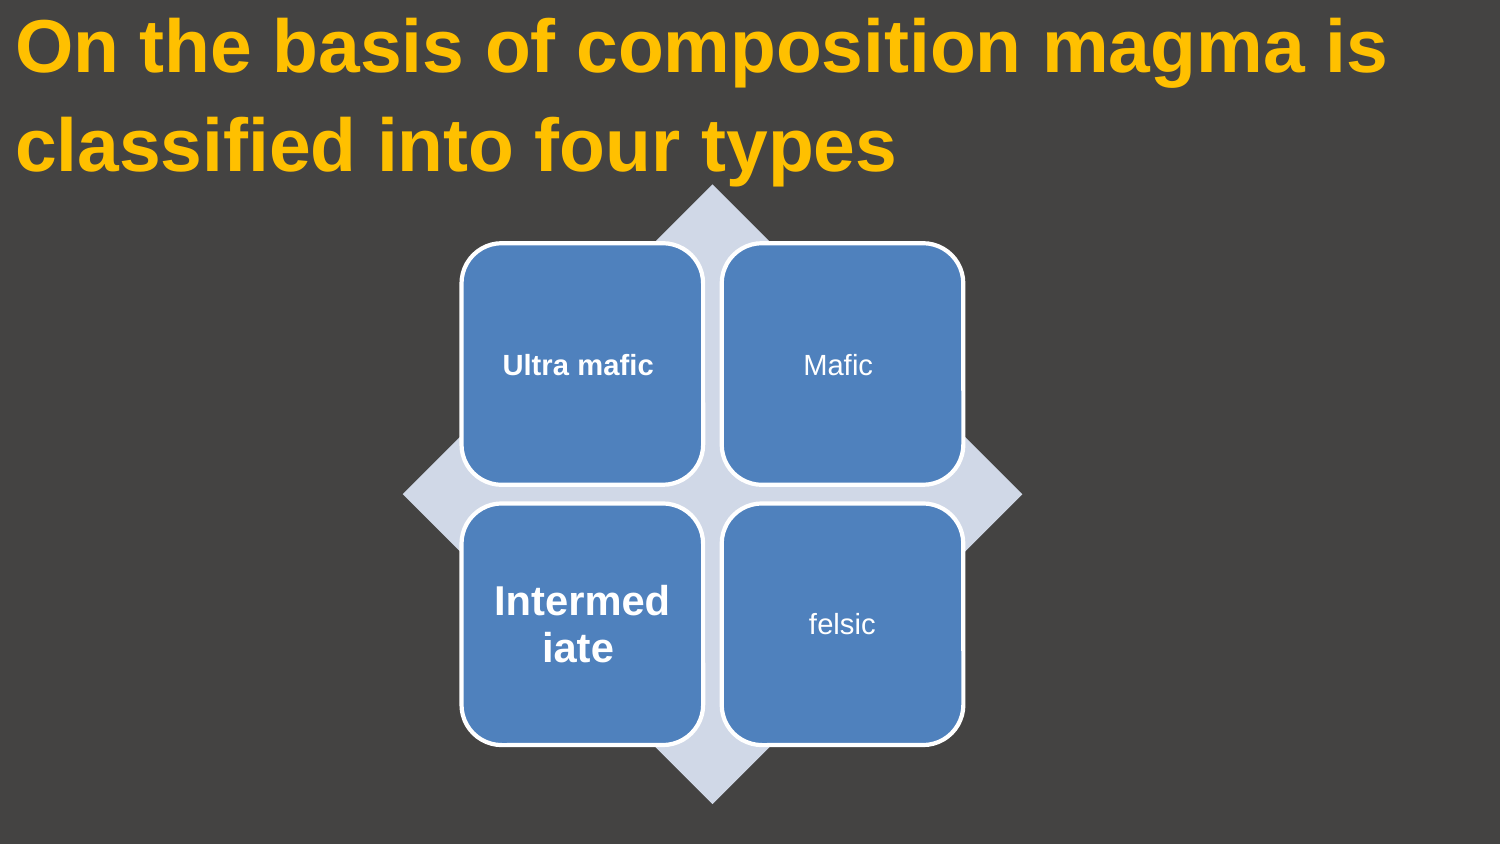

On the basis of composition magma is classified into four types
Ultra mafic
Mafic
Intermediate
felsic